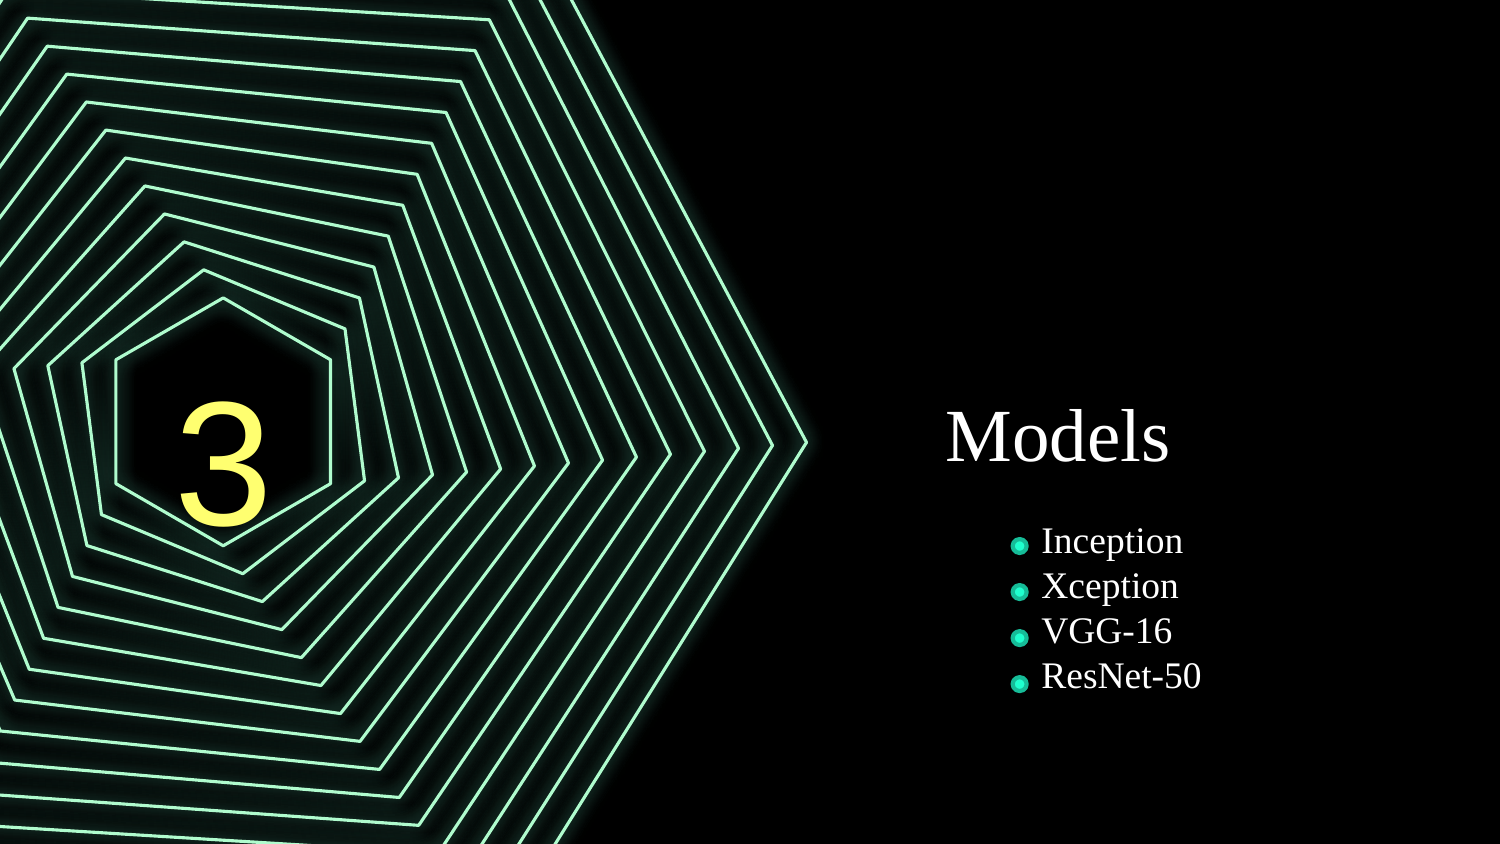

3
# Models
Inception
Xception
VGG-16
ResNet-50